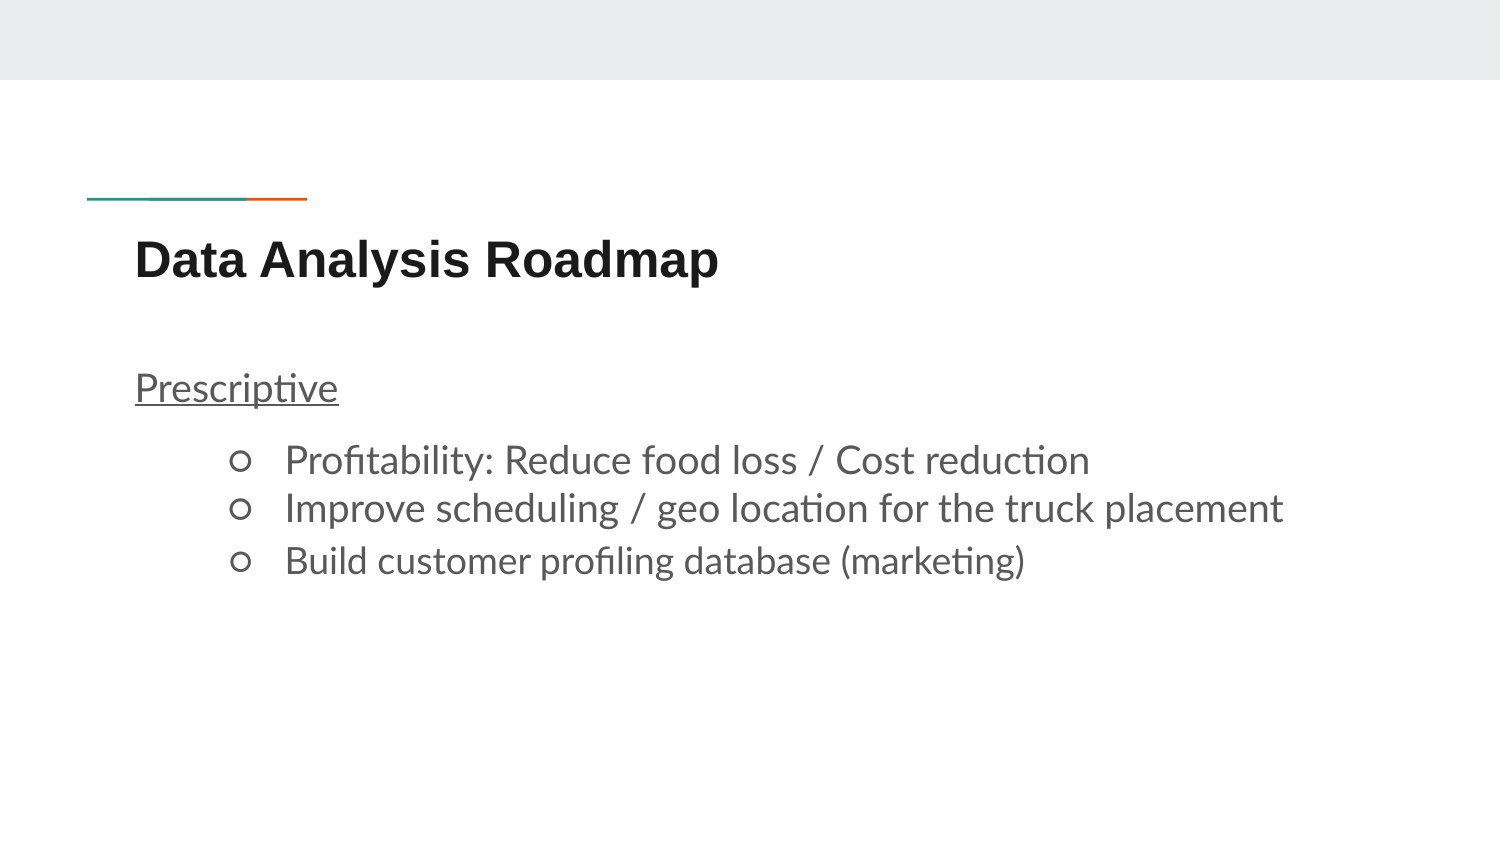

# Data Analysis Roadmap
Prescriptive
Profitability: Reduce food loss / Cost reduction
Improve scheduling / geo location for the truck placement
Build customer profiling database (marketing)